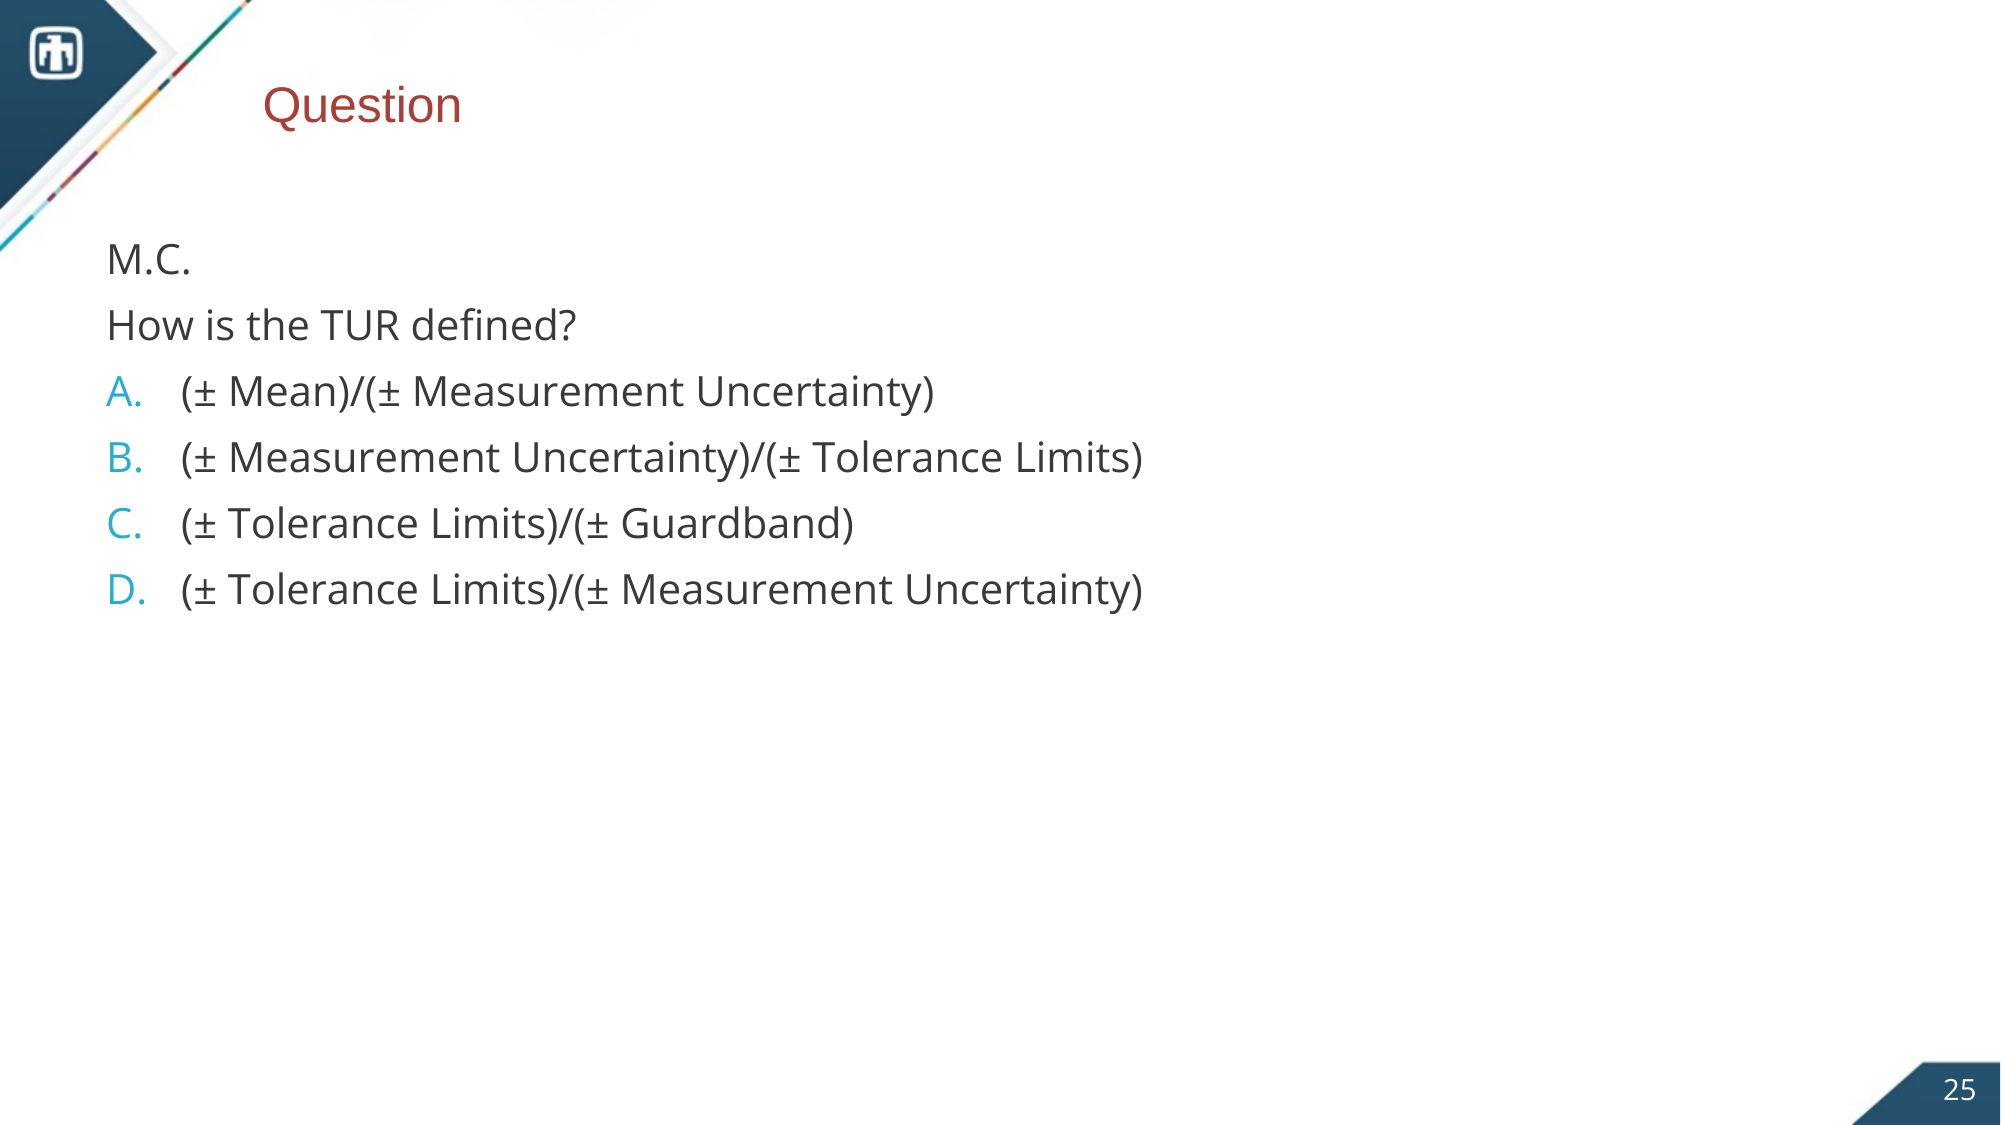

# Question
M.C.
How is the TUR defined?
(± Mean)/(± Measurement Uncertainty)
(± Measurement Uncertainty)/(± Tolerance Limits)
(± Tolerance Limits)/(± Guardband)
(± Tolerance Limits)/(± Measurement Uncertainty)
25